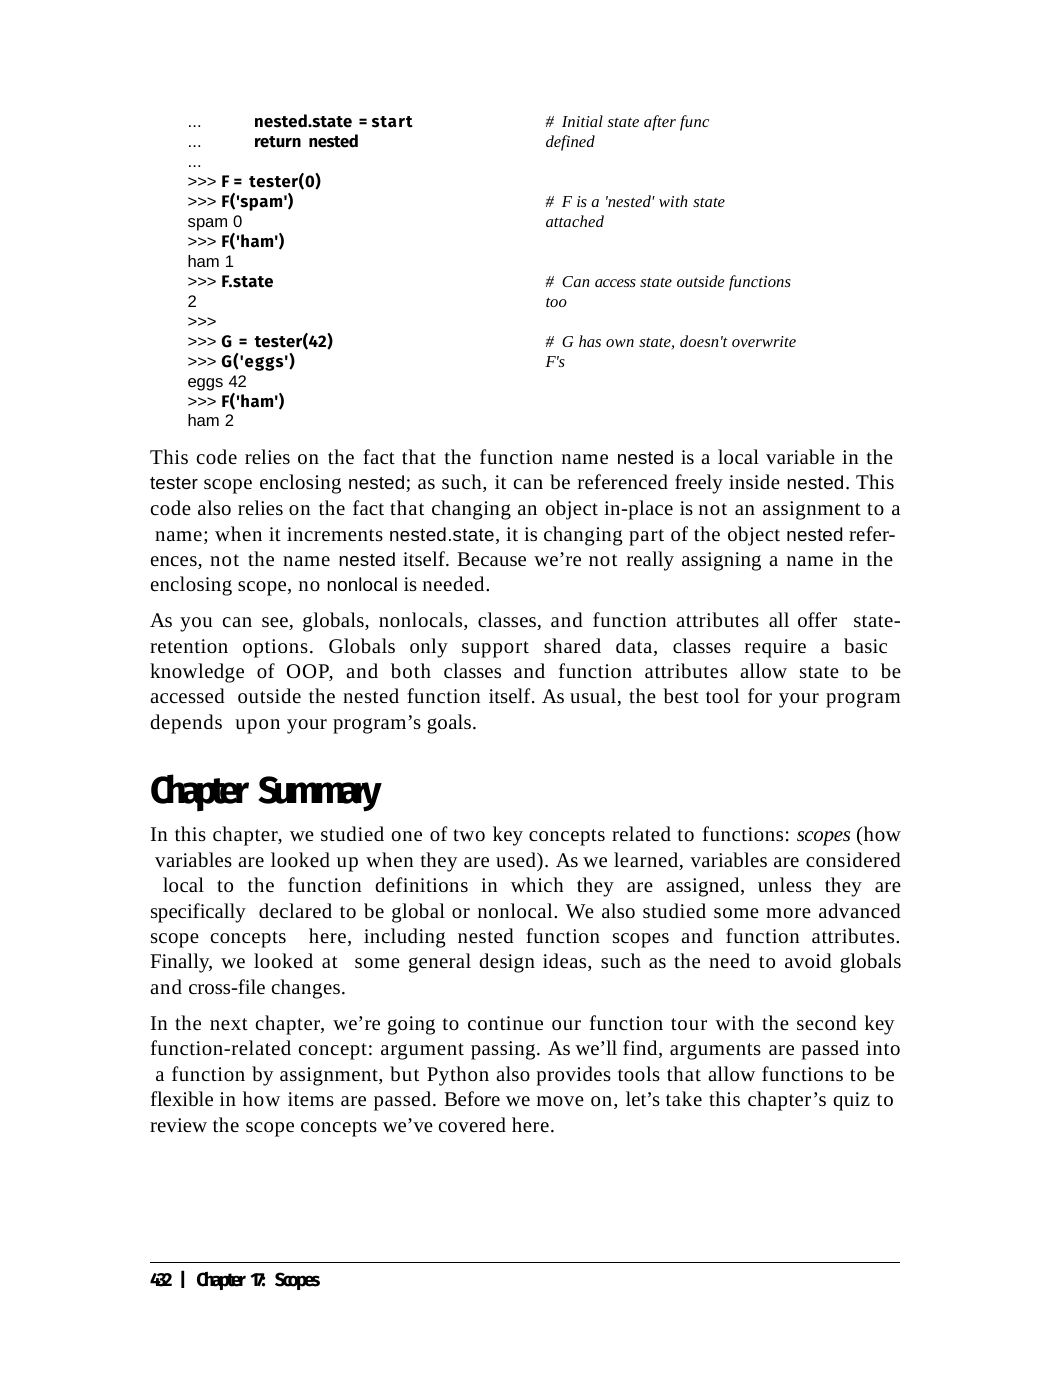

...
...
nested.state = start  return nested
# Initial state after func defined
...
>>> F = tester(0)
>>> F('spam')
spam 0
>>> F('ham')
ham 1
>>> F.state
2
>>>
>>> G = tester(42)
>>> G('eggs')
eggs 42
>>> F('ham')
ham 2
# F is a 'nested' with state attached
# Can access state outside functions too
# G has own state, doesn't overwrite F's
This code relies on the fact that the function name nested is a local variable in the  tester scope enclosing nested; as such, it can be referenced freely inside nested. This  code also relies on the fact that changing an object in-place is not an assignment to a  name; when it increments nested.state, it is changing part of the object nested refer-  ences, not the name nested itself. Because we’re not really assigning a name in the  enclosing scope, no nonlocal is needed.
As you can see, globals, nonlocals, classes, and function attributes all offer  state-retention options. Globals only support shared data, classes require a basic  knowledge of OOP, and both classes and function attributes allow state to be accessed  outside the nested function itself. As usual, the best tool for your program depends  upon your program’s goals.

Chapter Summary
In this chapter, we studied one of two key concepts related to functions: scopes (how  variables are looked up when they are used). As we learned, variables are considered  local to the function definitions in which they are assigned, unless they are specifically  declared to be global or nonlocal. We also studied some more advanced scope concepts  here, including nested function scopes and function attributes. Finally, we looked at  some general design ideas, such as the need to avoid globals and cross-file changes.
In the next chapter, we’re going to continue our function tour with the second key  function-related concept: argument passing. As we’ll find, arguments are passed into  a function by assignment, but Python also provides tools that allow functions to be  flexible in how items are passed. Before we move on, let’s take this chapter’s quiz to  review the scope concepts we’ve covered here.

432  |  Chapter 17:  Scopes